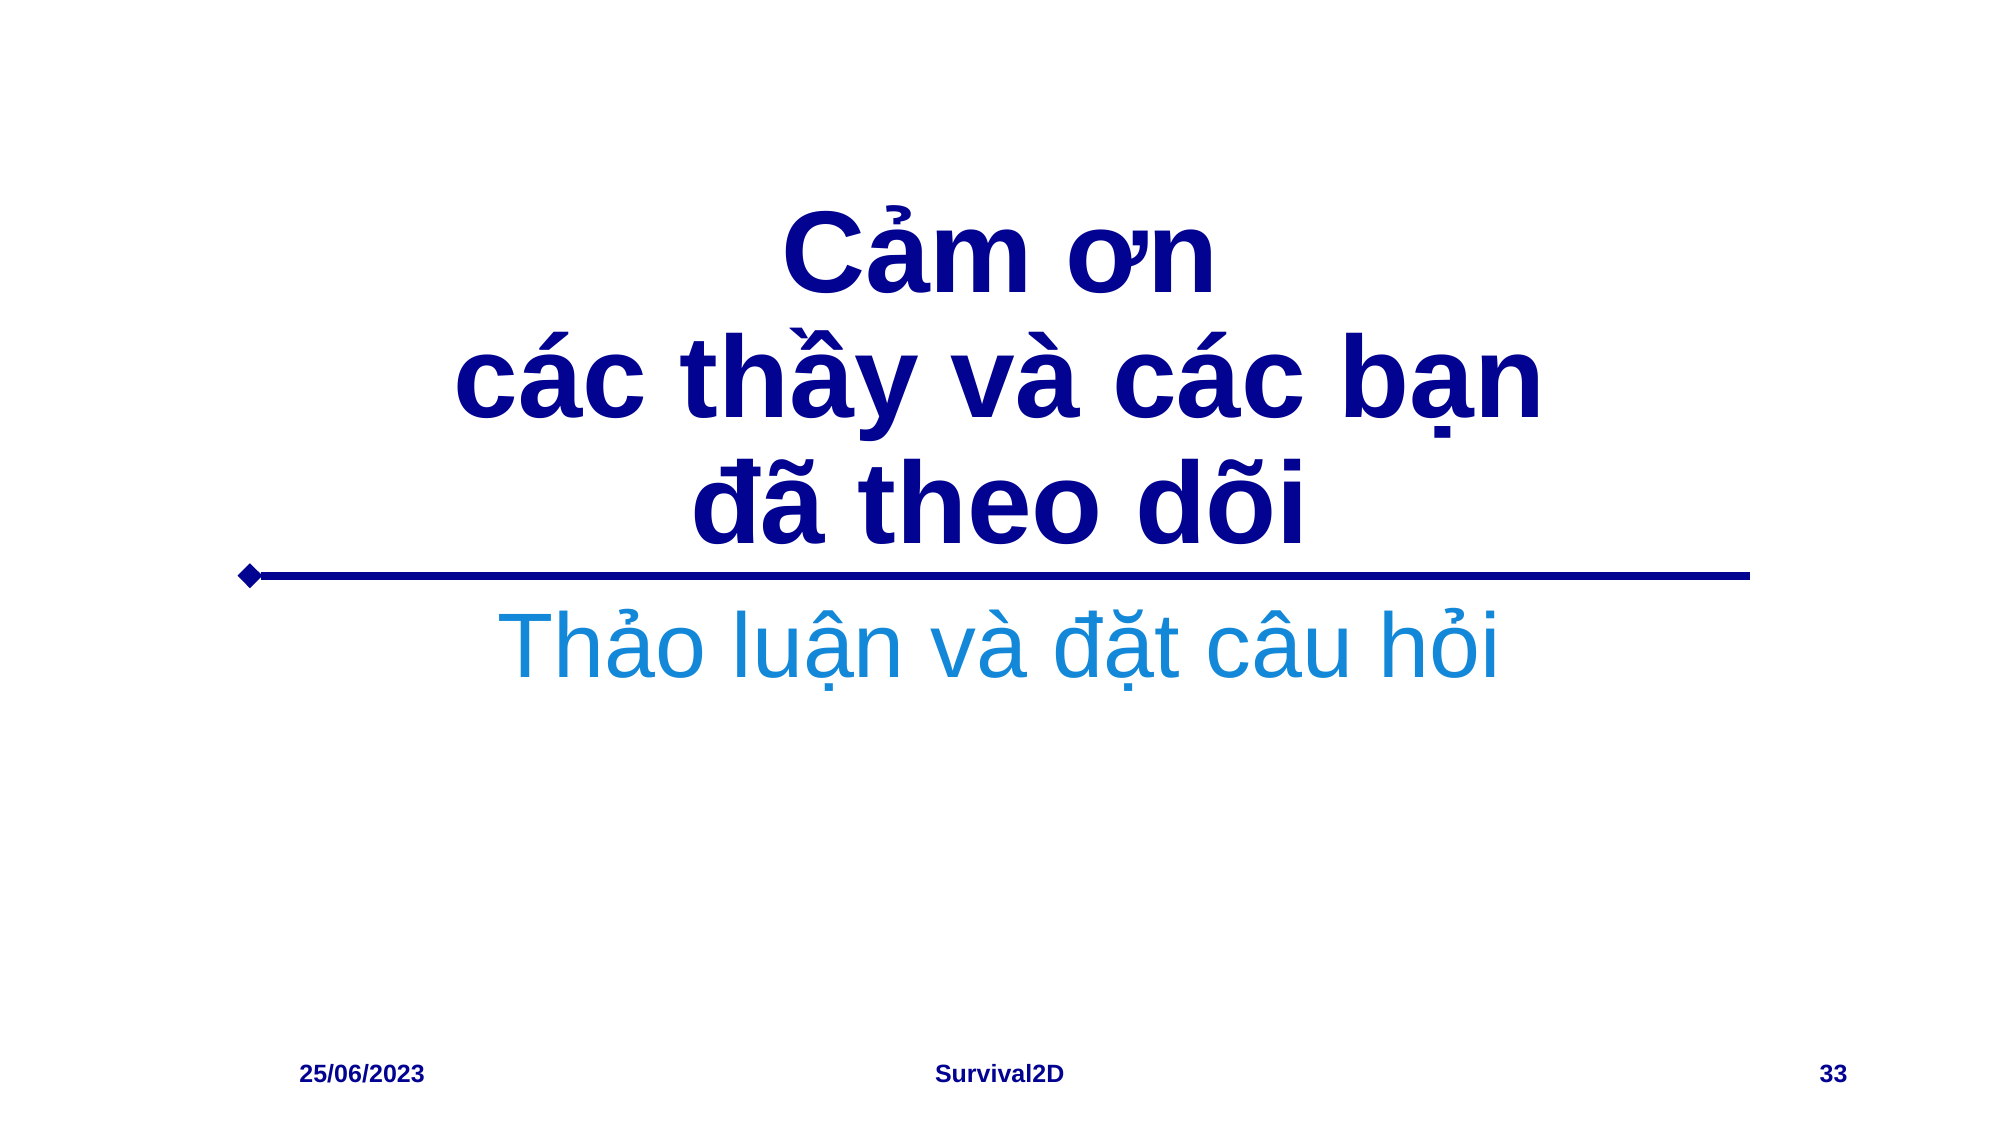

# Cảm ơn các thầy và các bạn đã theo dõi
Thảo luận và đặt câu hỏi
25/06/2023
Survival2D
33